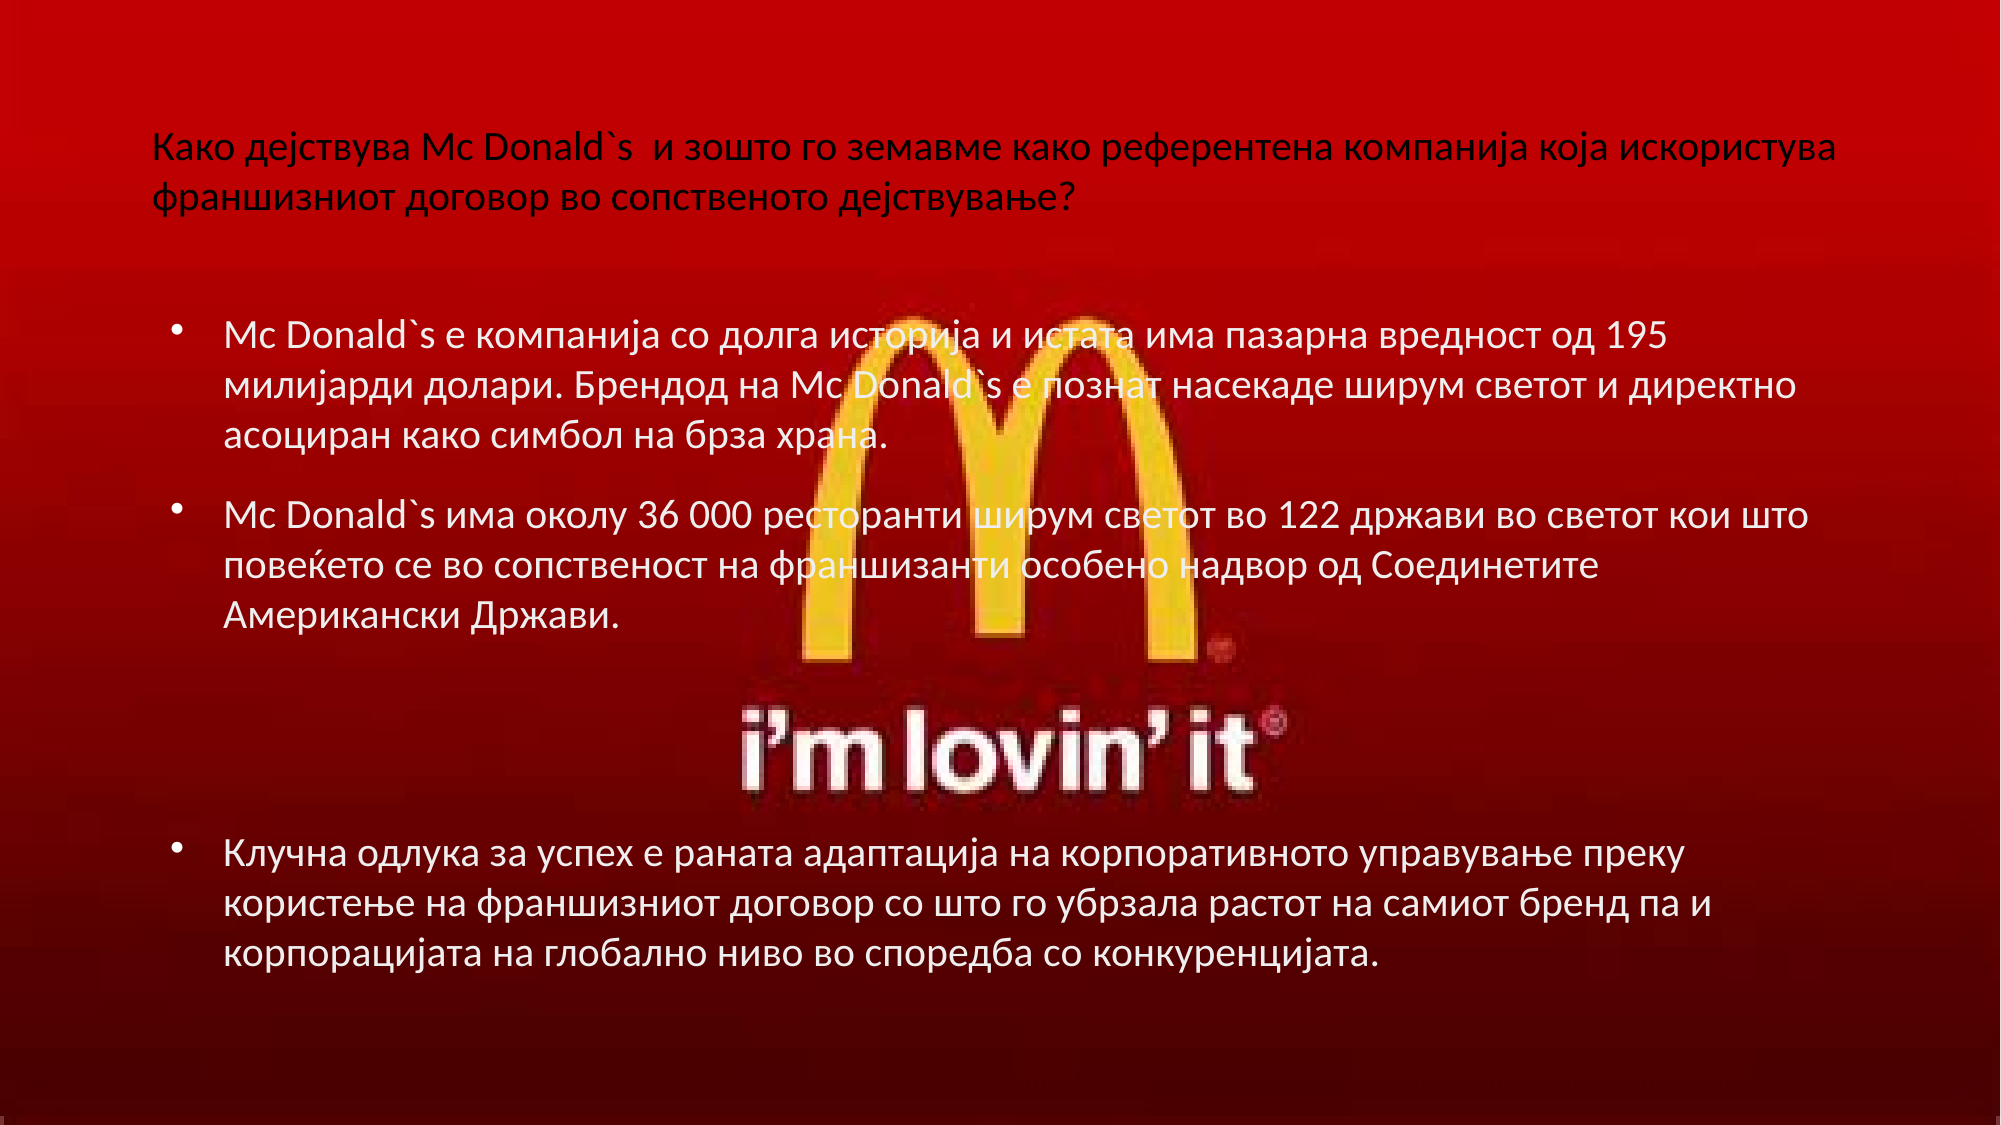

Како дејствува Mc Donald`s  и зошто го земавме како референтена компанија која искористува франшизниот договор во сопственото дејствување?
Mc Donald`s е компанија со долга историја и истата има пазарна вредност од 195 милијарди долари. Брендод на Mc Donald`s е познат насекаде ширум светот и директно асоциран како симбол на брза храна.
Mc Donald`s има околу 36 000 ресторанти ширум светот во 122 држави во светот кои што повеќето се во сопственост на франшизанти особено надвор од Соединетите Американски Држави.

Клучна одлука за успех е раната адаптација на корпоративното управување преку користење на франшизниот договор со што го убрзала растот на самиот бренд па и корпорацијата на глобално ниво во споредба со конкуренцијата.